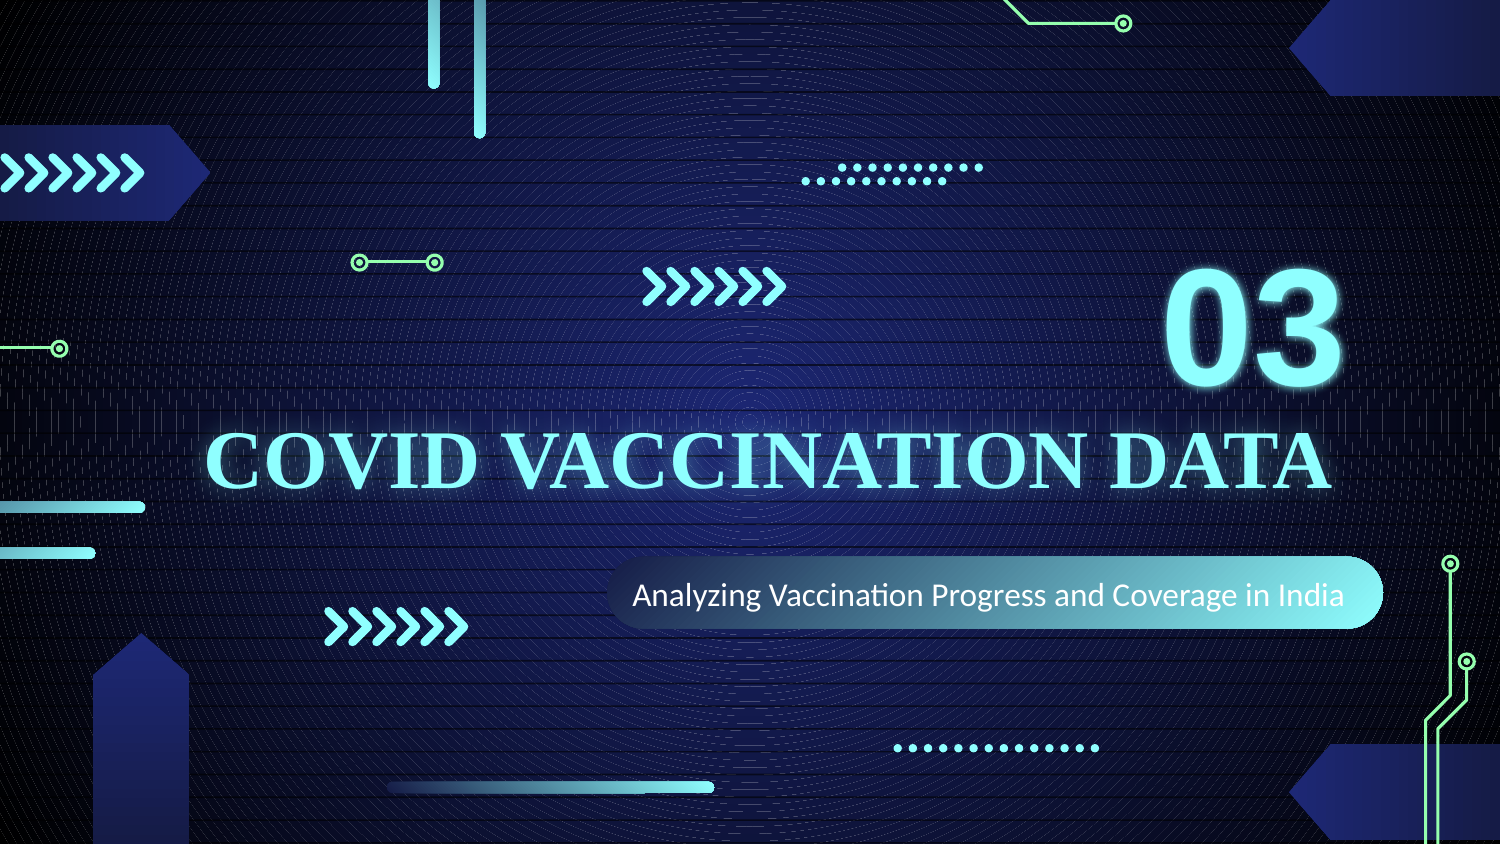

03

# COVID VACCINATION DATA

Analyzing Vaccination Progress and Coverage in India